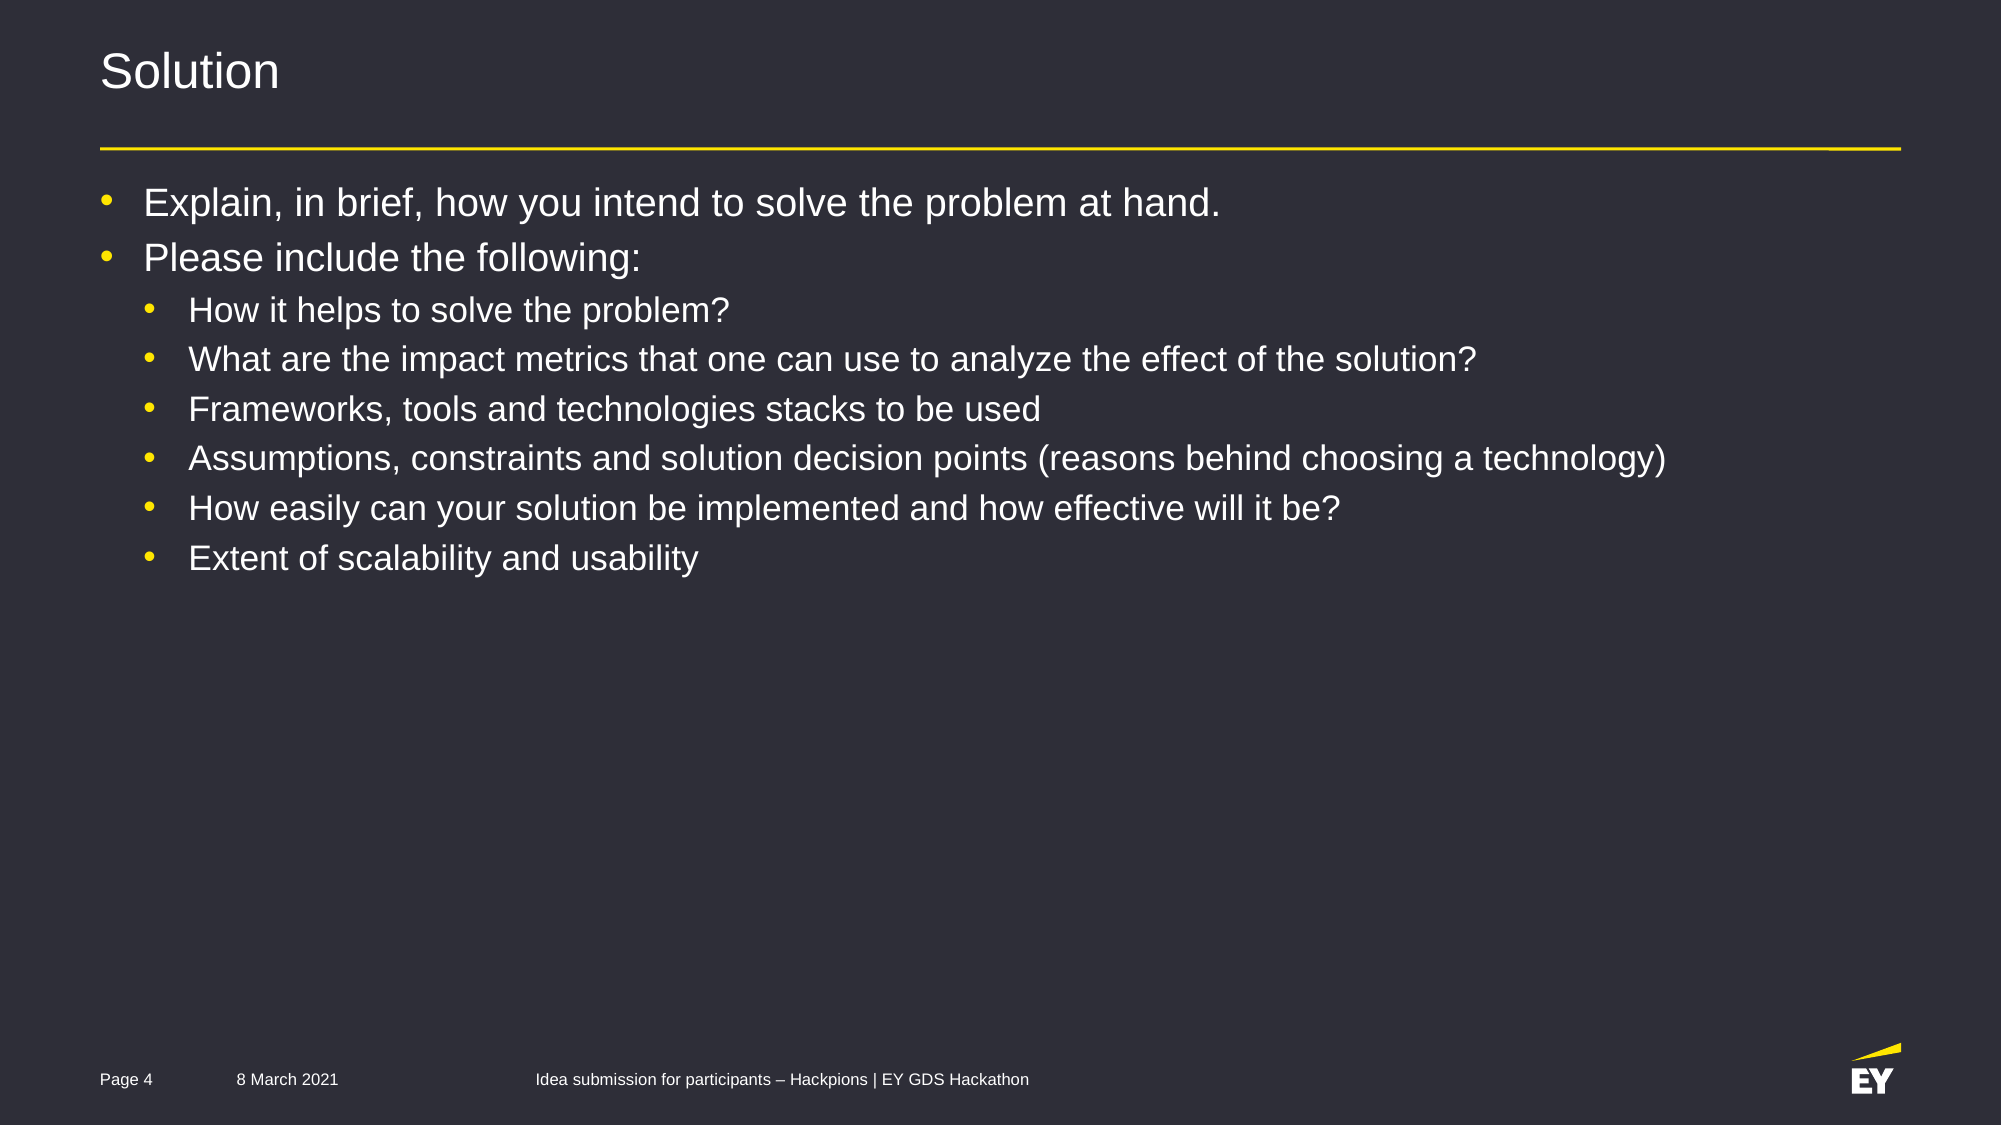

# Solution
Explain, in brief, how you intend to solve the problem at hand.
Please include the following:
How it helps to solve the problem?
What are the impact metrics that one can use to analyze the effect of the solution?
Frameworks, tools and technologies stacks to be used
Assumptions, constraints and solution decision points (reasons behind choosing a technology)
How easily can your solution be implemented and how effective will it be?
Extent of scalability and usability